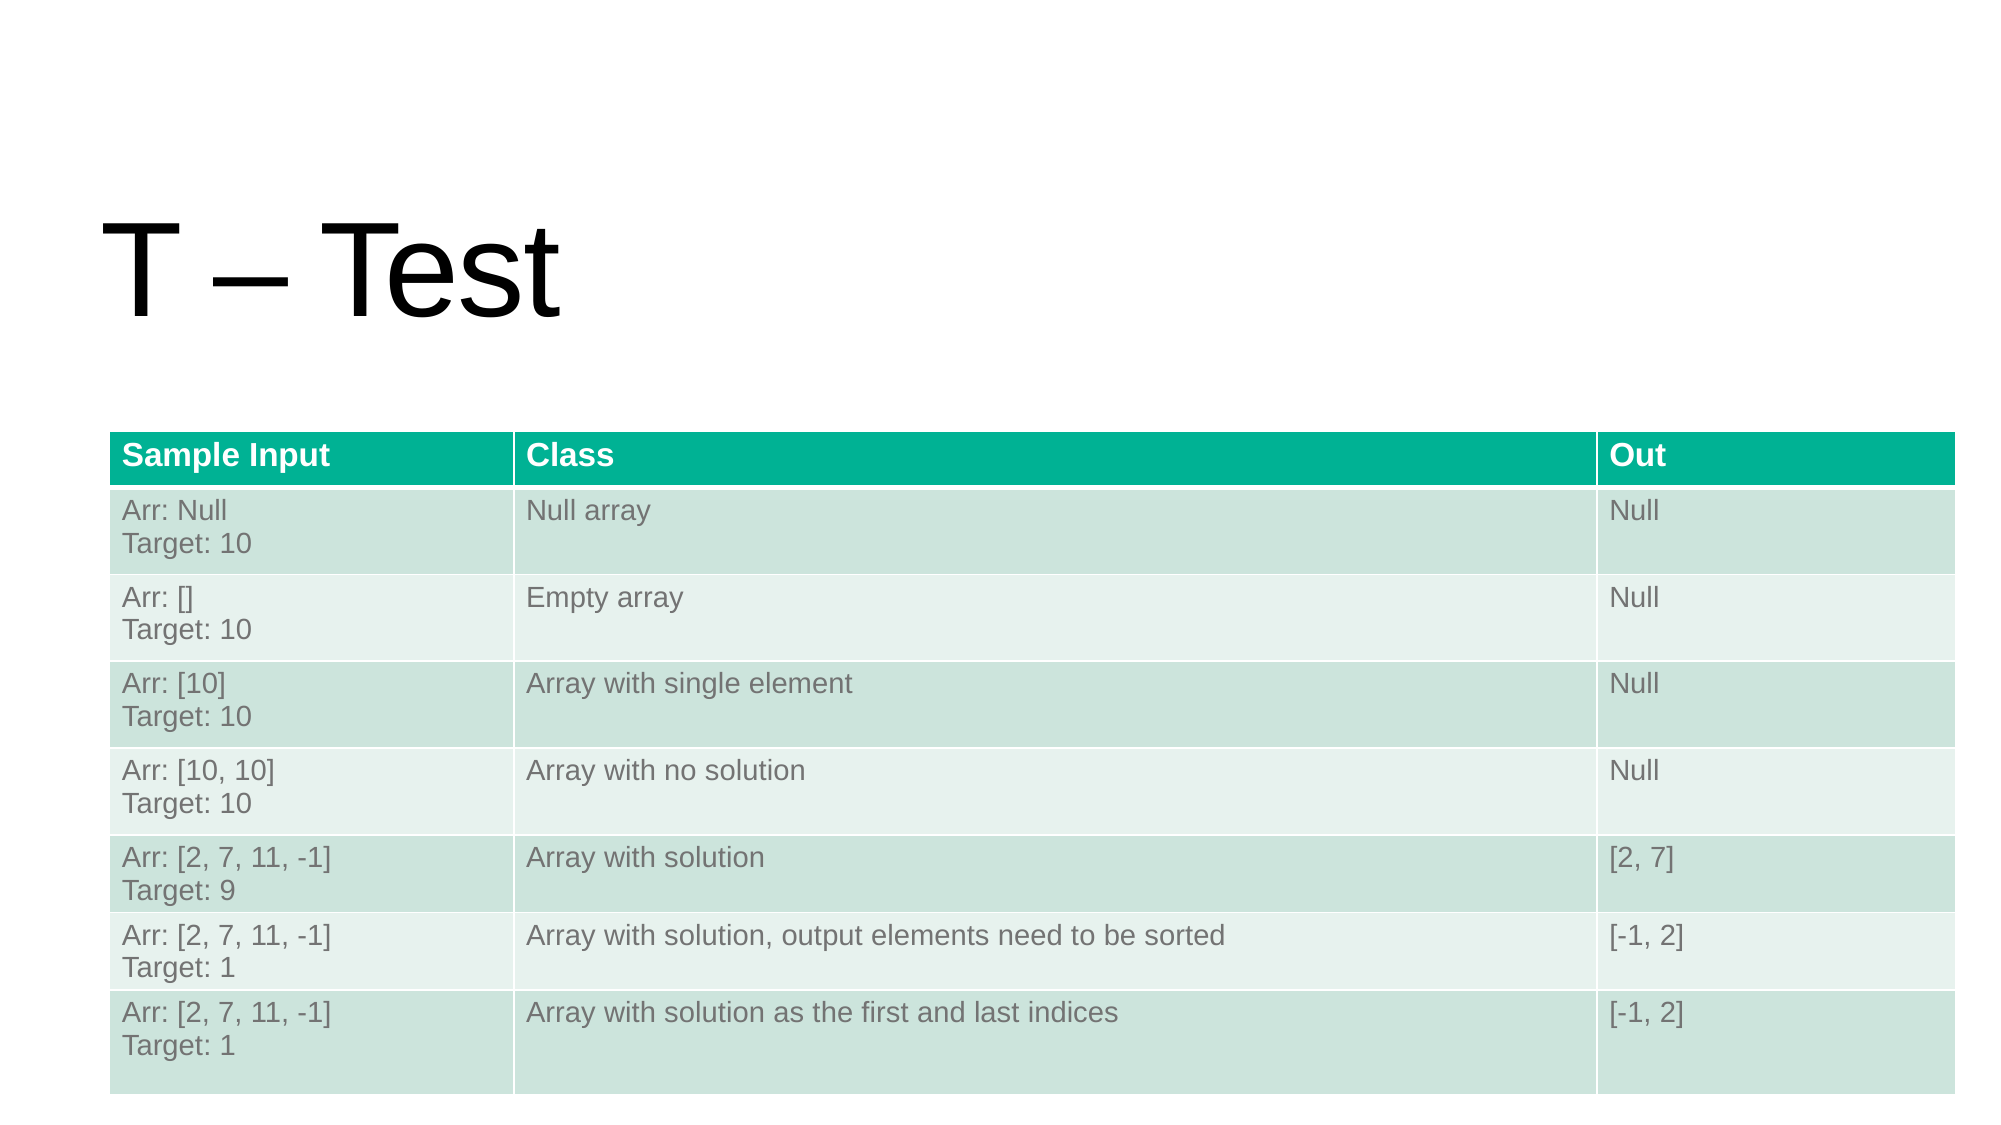

T – Test
| Sample Input | Class | Out |
| --- | --- | --- |
| Arr: Null Target: 10 | Null array | Null |
| Arr: [] Target: 10 | Empty array | Null |
| Arr: [10] Target: 10 | Array with single element | Null |
| Arr: [10, 10] Target: 10 | Array with no solution | Null |
| Arr: [2, 7, 11, -1] Target: 9 | Array with solution | [2, 7] |
| Arr: [2, 7, 11, -1] Target: 1 | Array with solution, output elements need to be sorted | [-1, 2] |
| Arr: [2, 7, 11, -1] Target: 1 | Array with solution as the first and last indices | [-1, 2] |